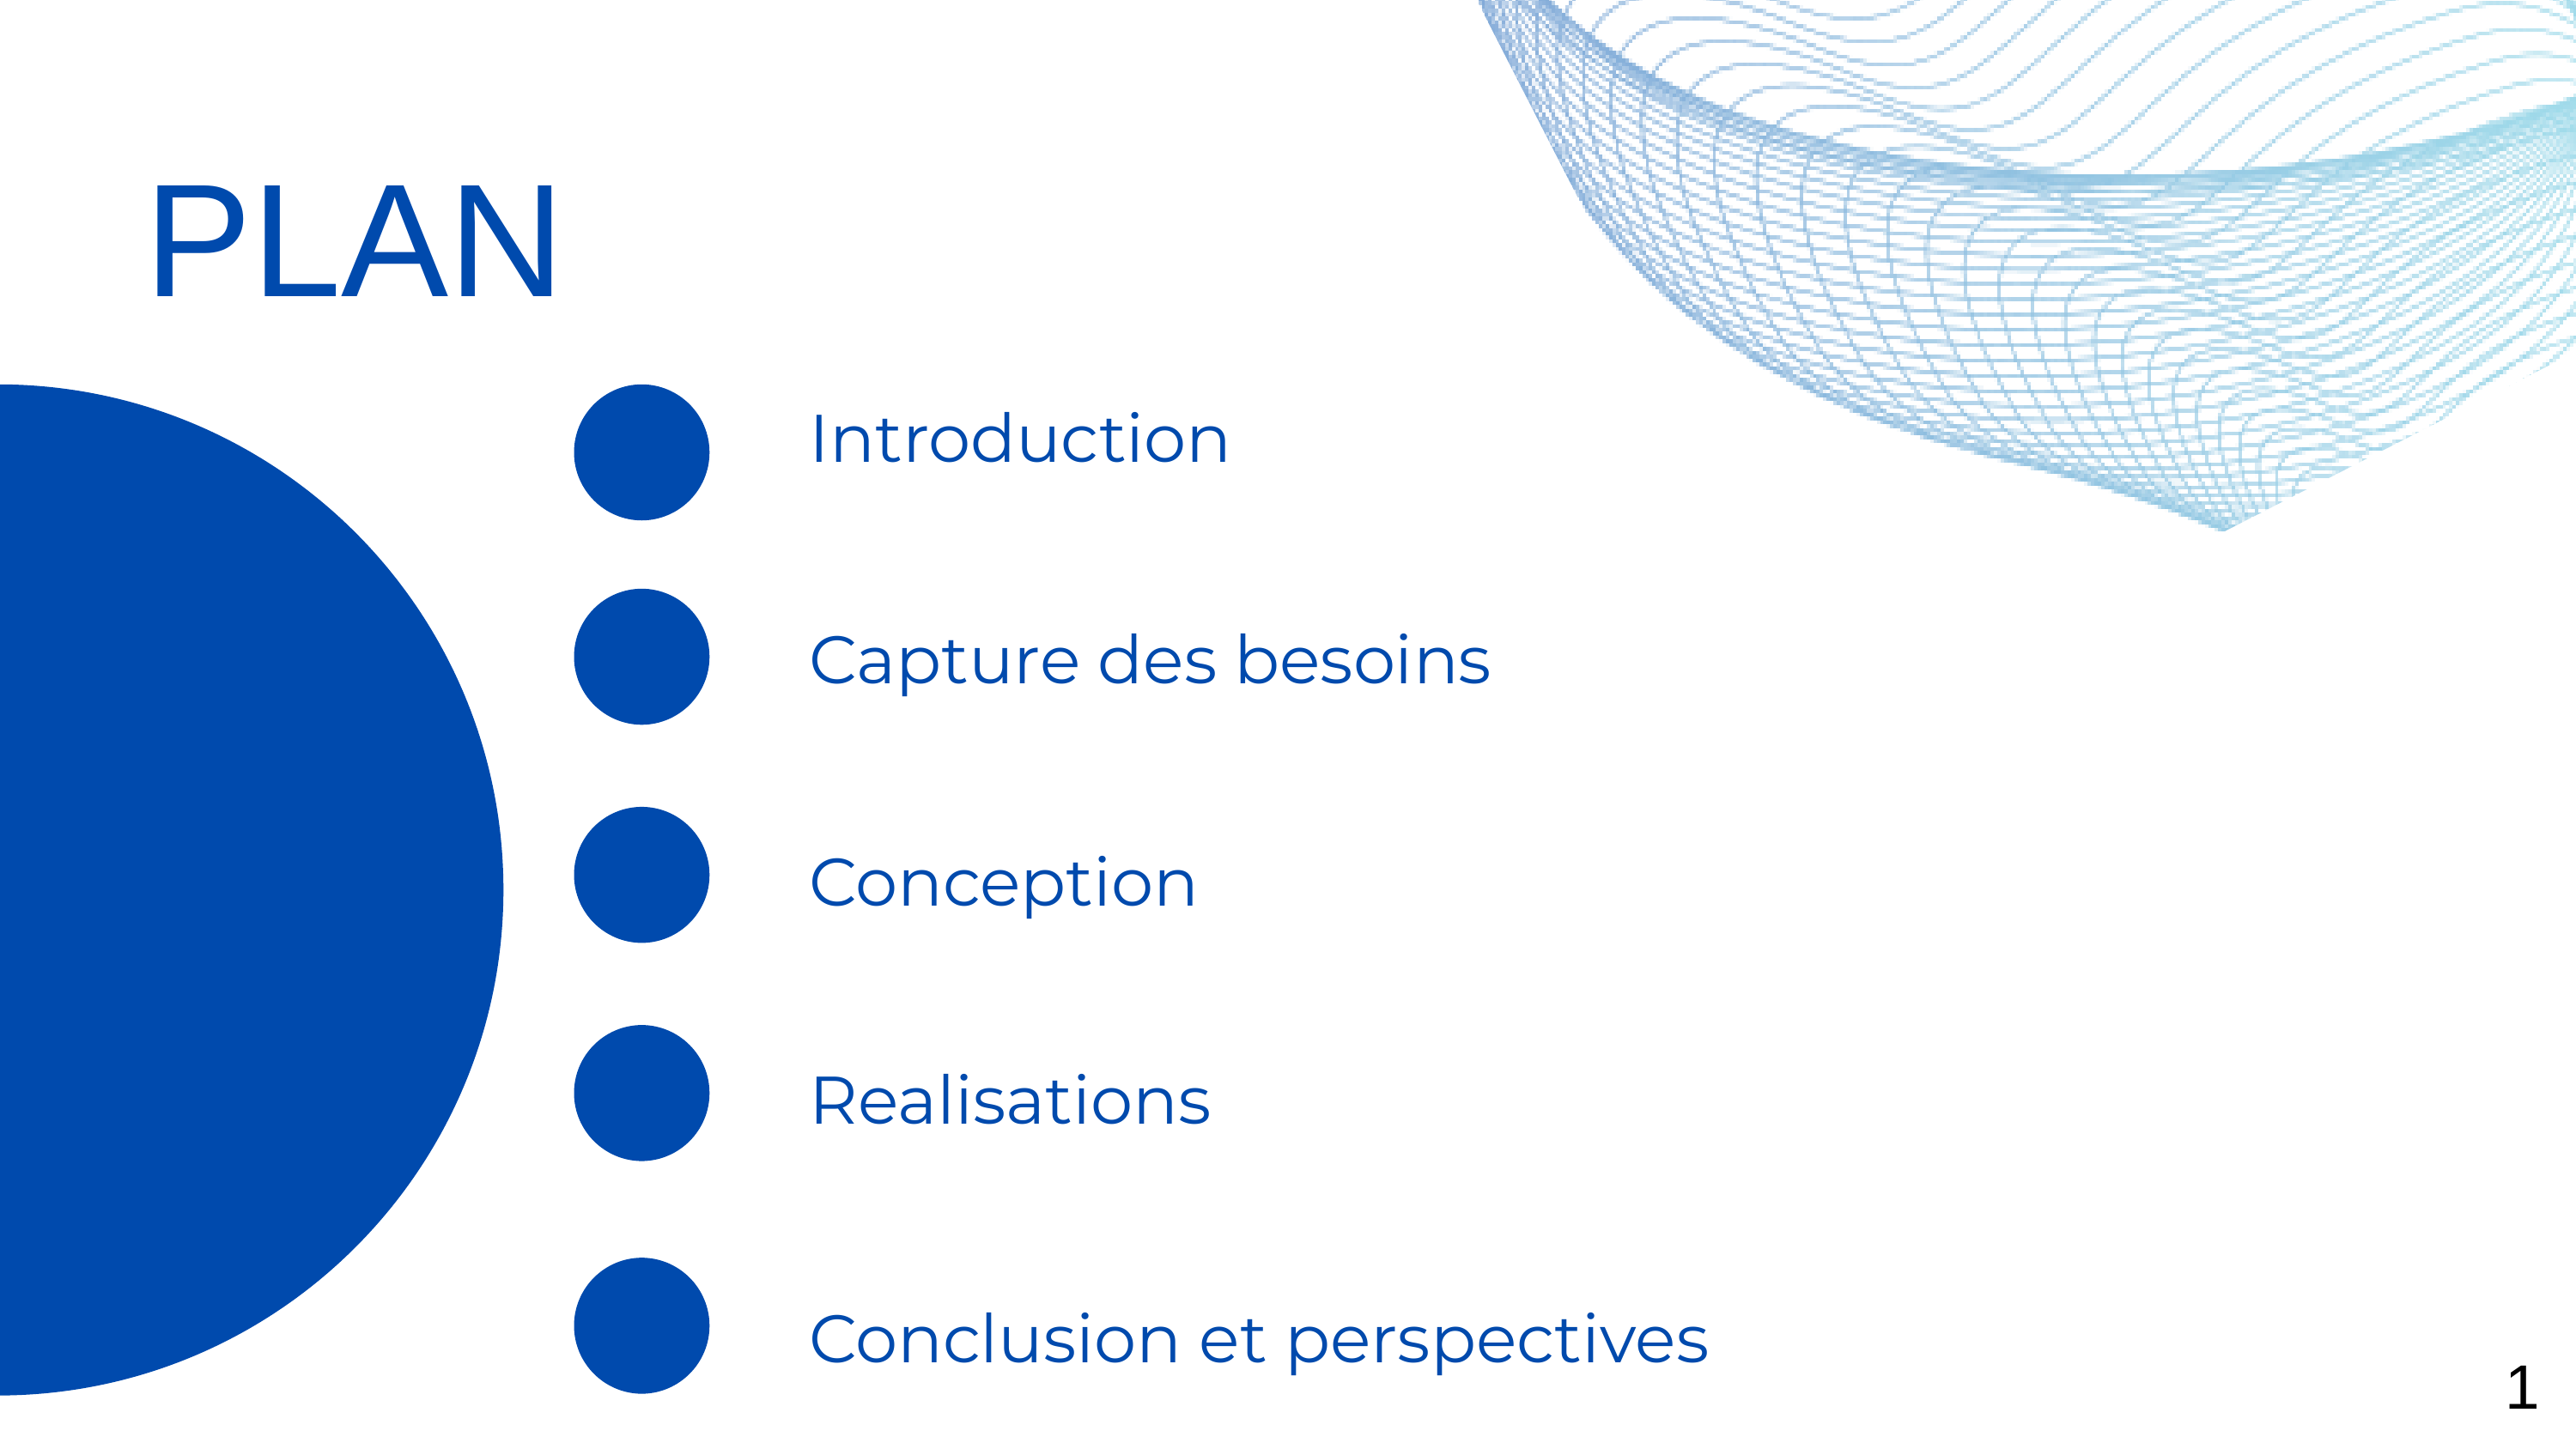

PLAN
Introduction

Capture des besoins

Conception

Realisations

Conclusion et perspectives
1